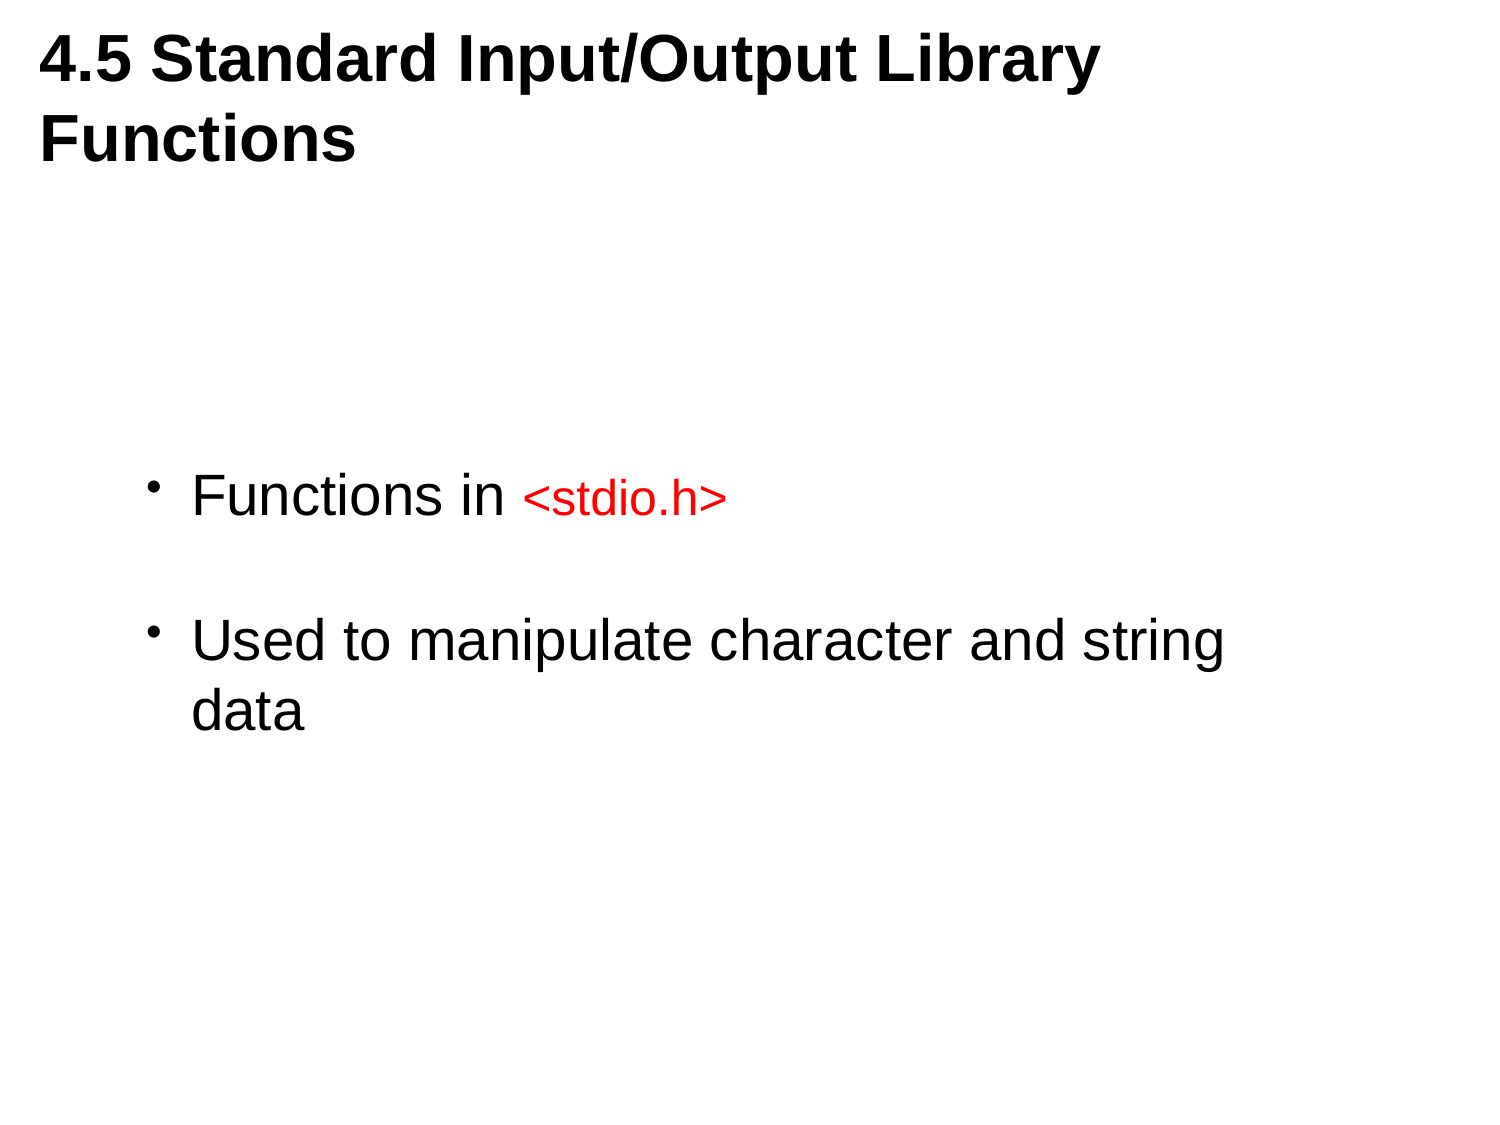

# 4.5 Standard Input/Output Library Functions
Functions in <stdio.h>
Used to manipulate character and string data